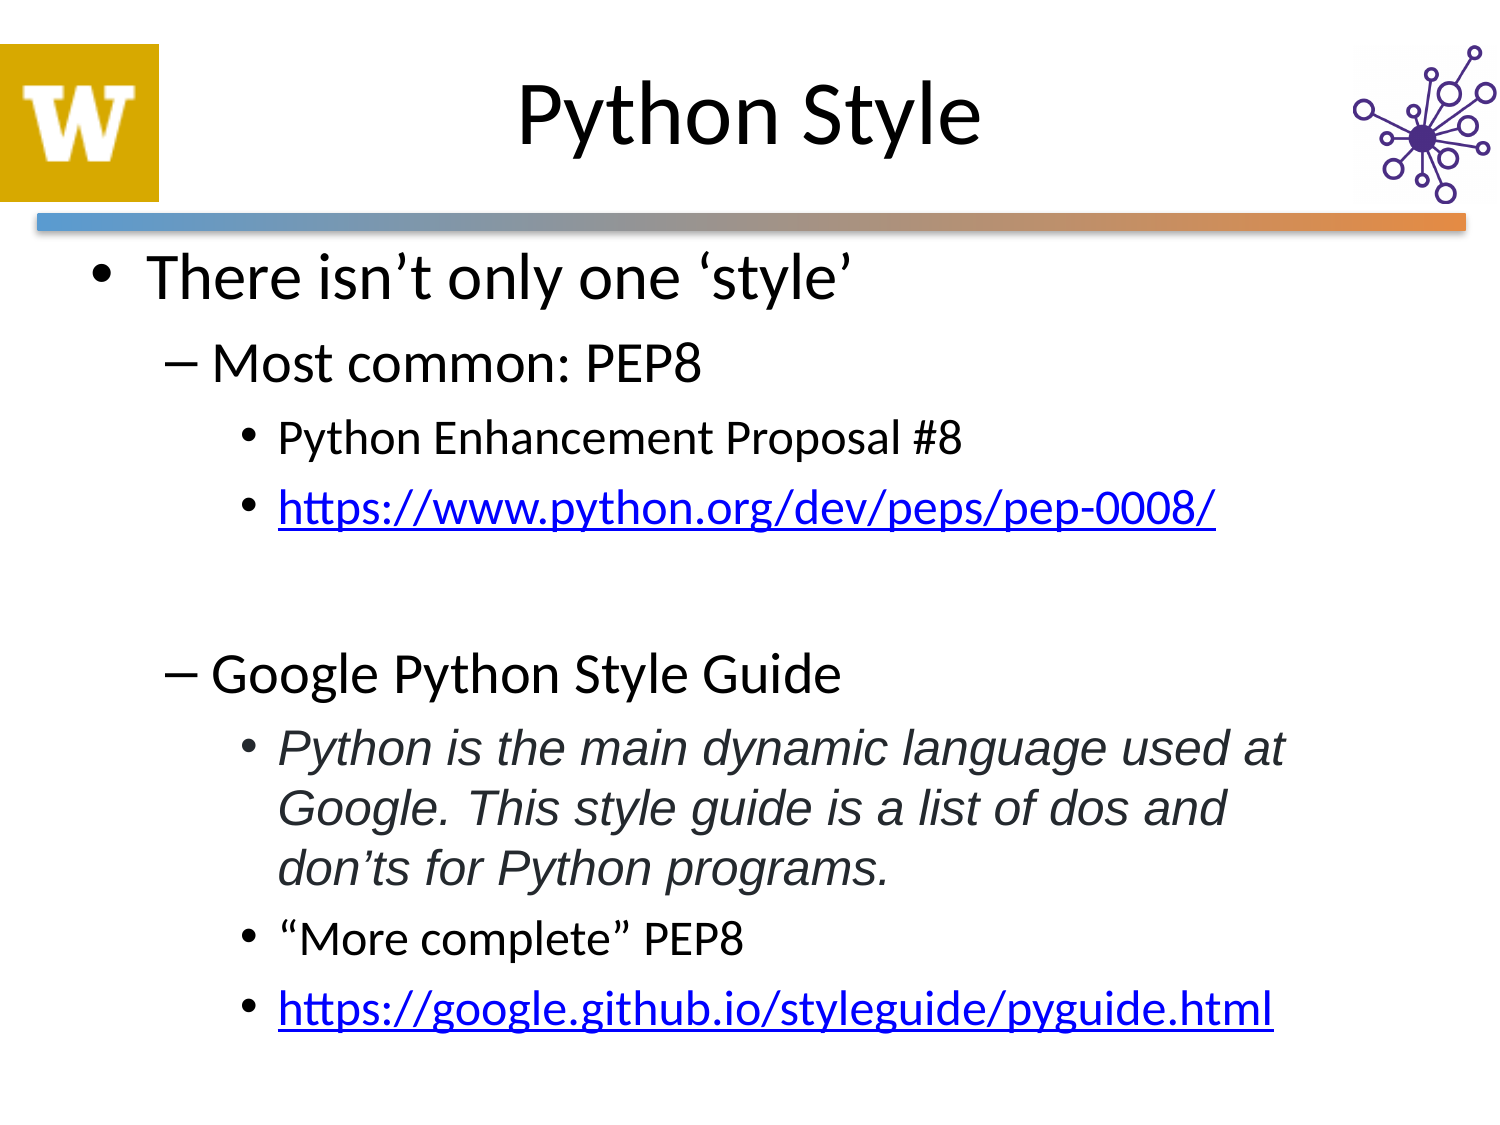

# Python Style
There isn’t only one ‘style’
Most common: PEP8
Python Enhancement Proposal #8
https://www.python.org/dev/peps/pep-0008/

Google Python Style Guide
Python is the main dynamic language used at Google. This style guide is a list of dos and don’ts for Python programs.
“More complete” PEP8
https://google.github.io/styleguide/pyguide.html